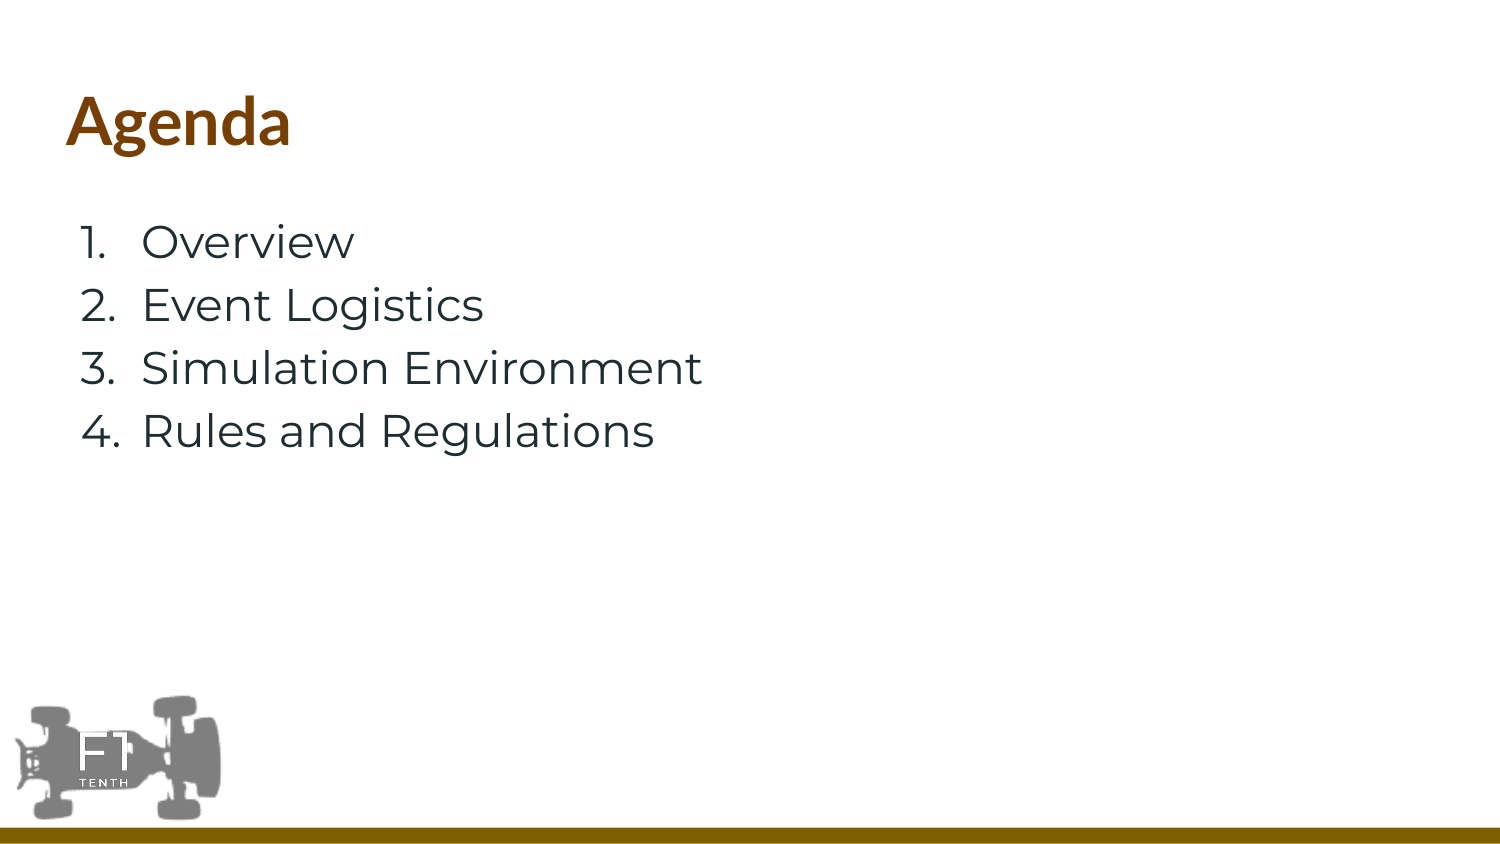

# Agenda
Overview
Event Logistics
Simulation Environment
Rules and Regulations